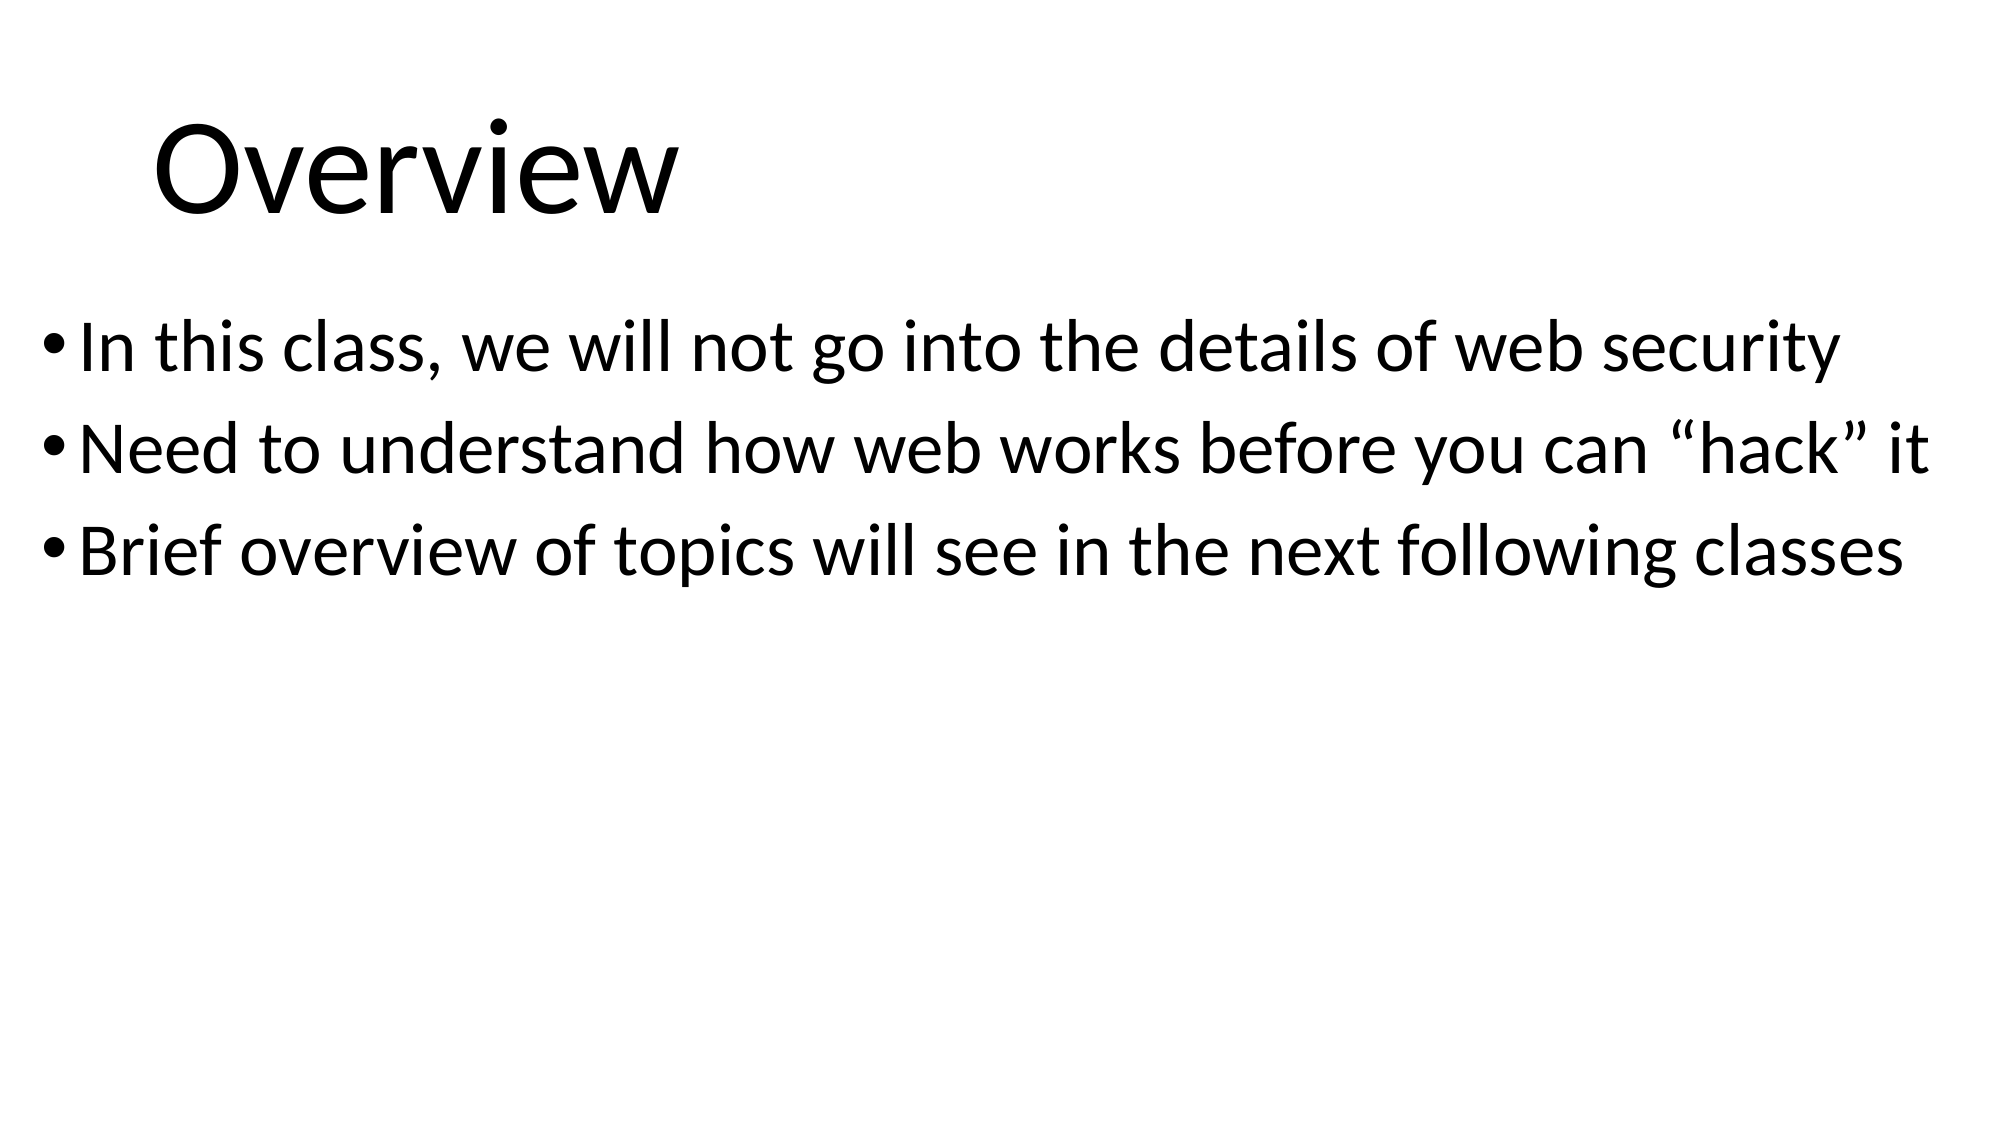

# Overview
In this class, we will not go into the details of web security
Need to understand how web works before you can “hack” it
Brief overview of topics will see in the next following classes